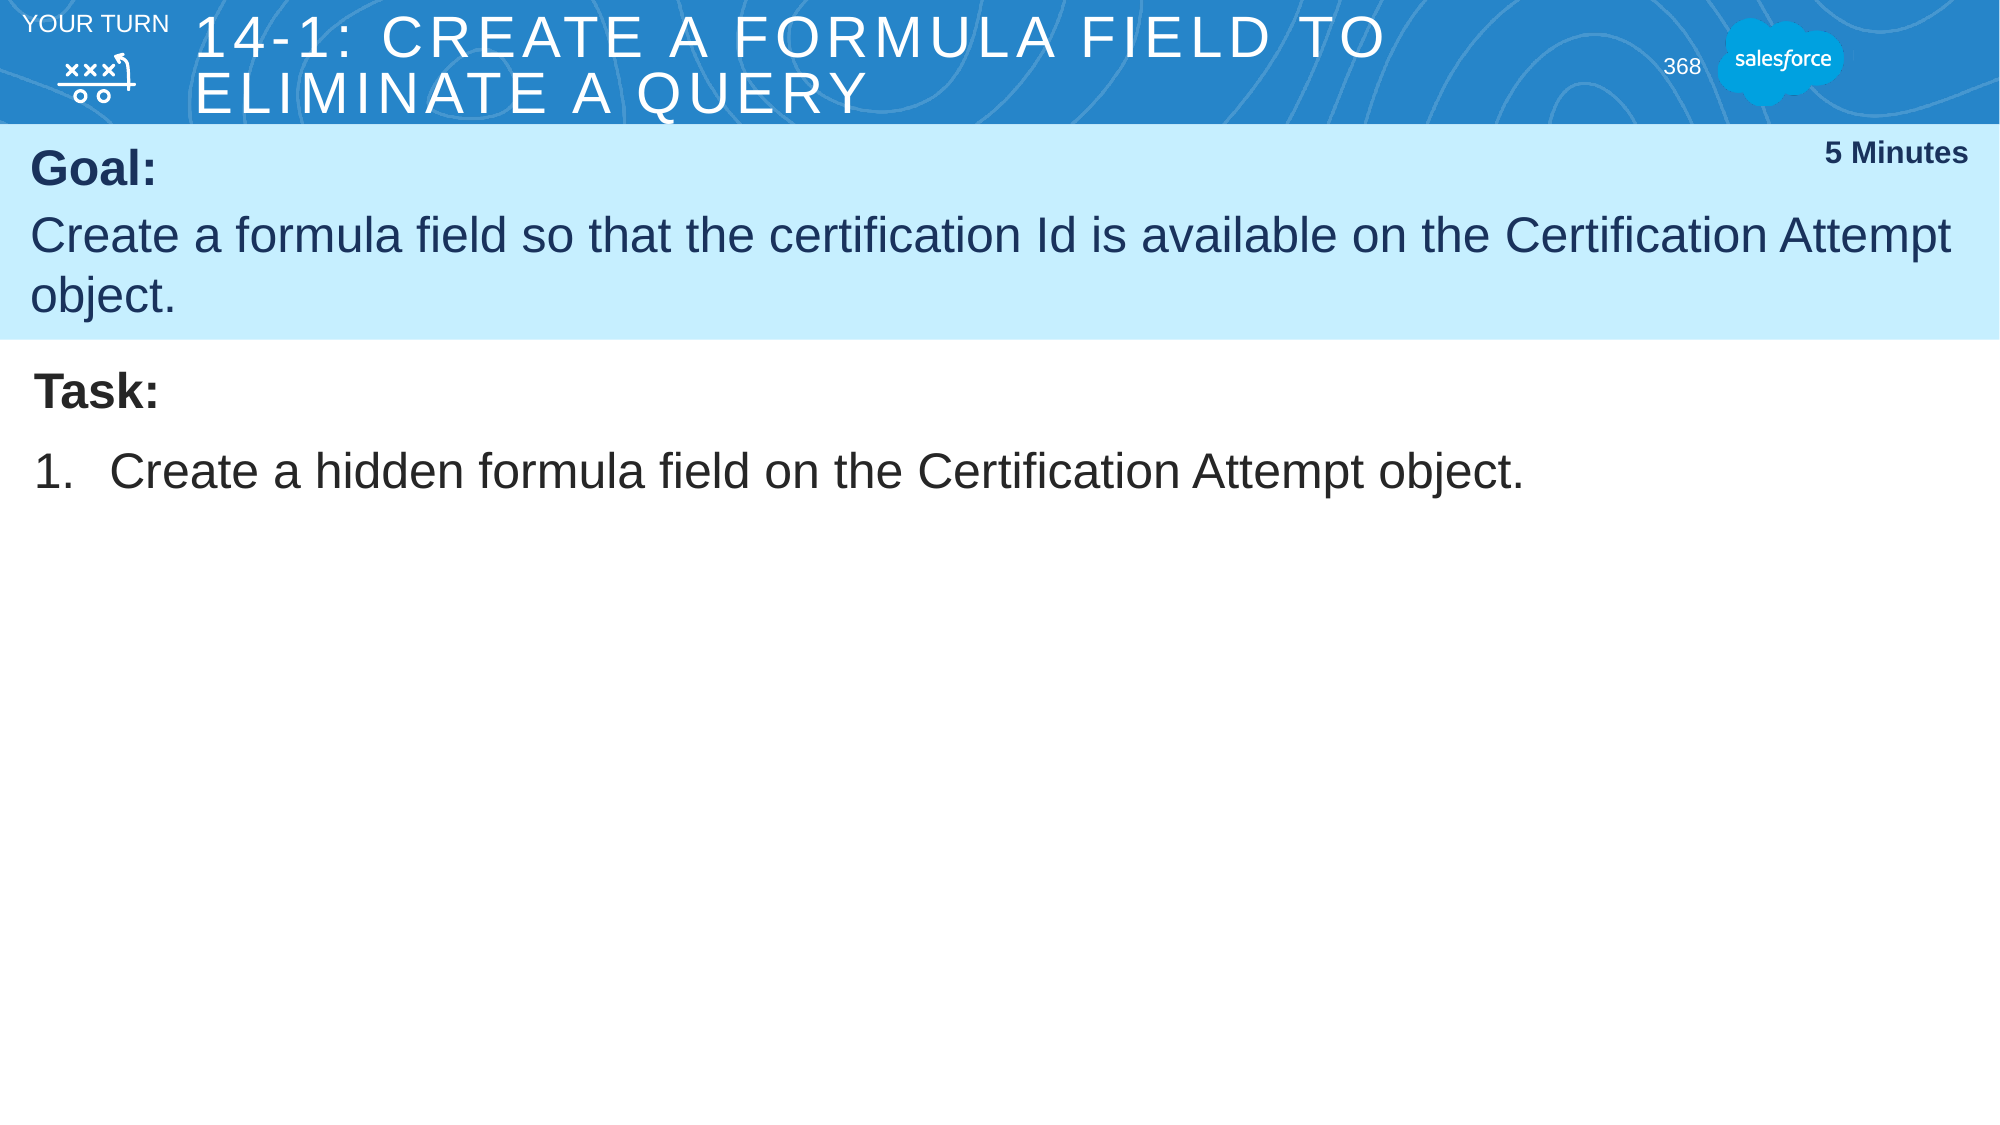

# 14-1: Create a Formula Field to Eliminate a Query
Your turn
368
Goal:
Create a formula field so that the certification Id is available on the Certification Attempt object.
5 Minutes
Task:
Create a hidden formula field on the Certification Attempt object.